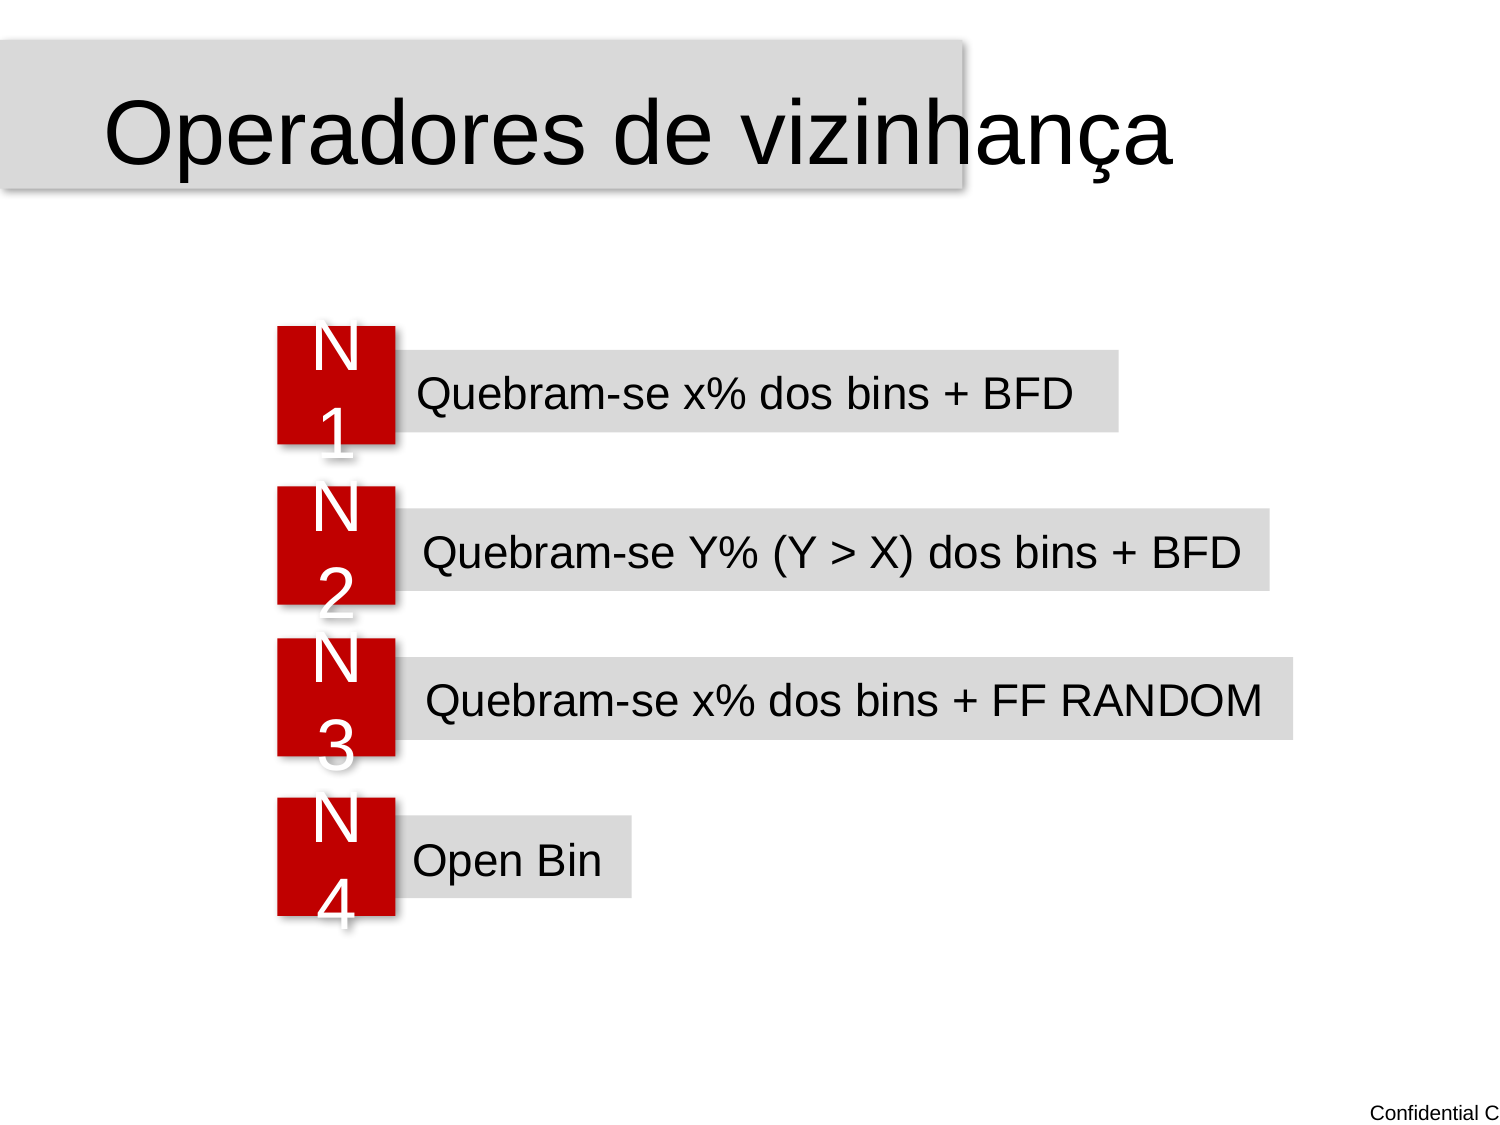

Operadores de vizinhança
N1

Quebram-se x% dos bins + BFD
N2

Quebram-se Y% (Y > X) dos bins + BFD
N3

Quebram-se x% dos bins + FF RANDOM
N4

Open Bin